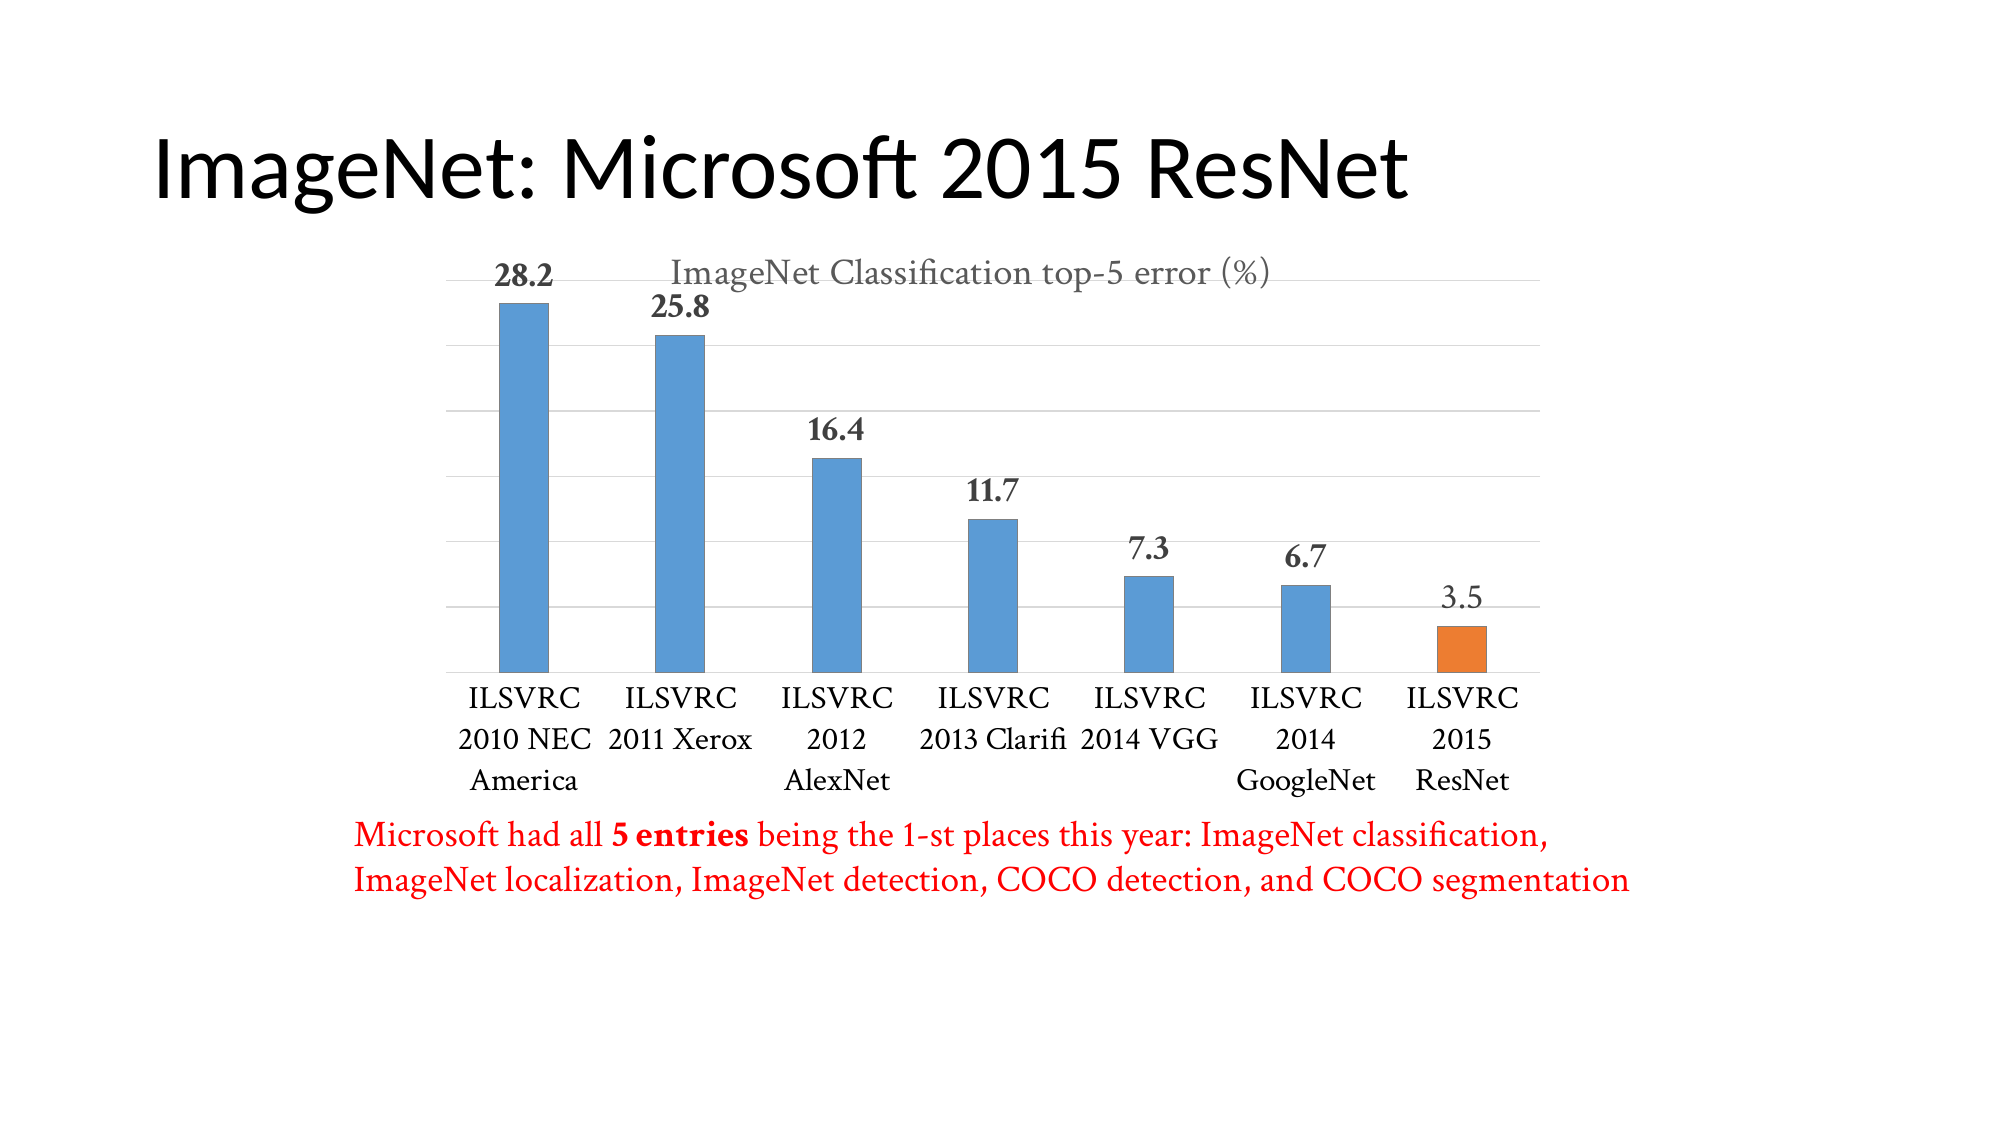

# ImageNet: Microsoft 2015 ResNet

### Chart: ImageNet Classification top-5 error (%)

| Category | top-5 test |
|---|---|
| ILSVRC 2010 NEC America | 28.2 |
| ILSVRC 2011 Xerox | 25.8 |
| ILSVRC 2012 AlexNet | 16.4 |
| ILSVRC 2013 Clarifi | 11.7 |
| ILSVRC 2014 VGG | 7.3 |
| ILSVRC 2014 GoogleNet | 6.66 |
| ILSVRC 2015 ResNet | 3.5 |
Microsoft had all 5 entries being the 1-st places this year: ImageNet classification, ImageNet localization, ImageNet detection, COCO detection, and COCO segmentation